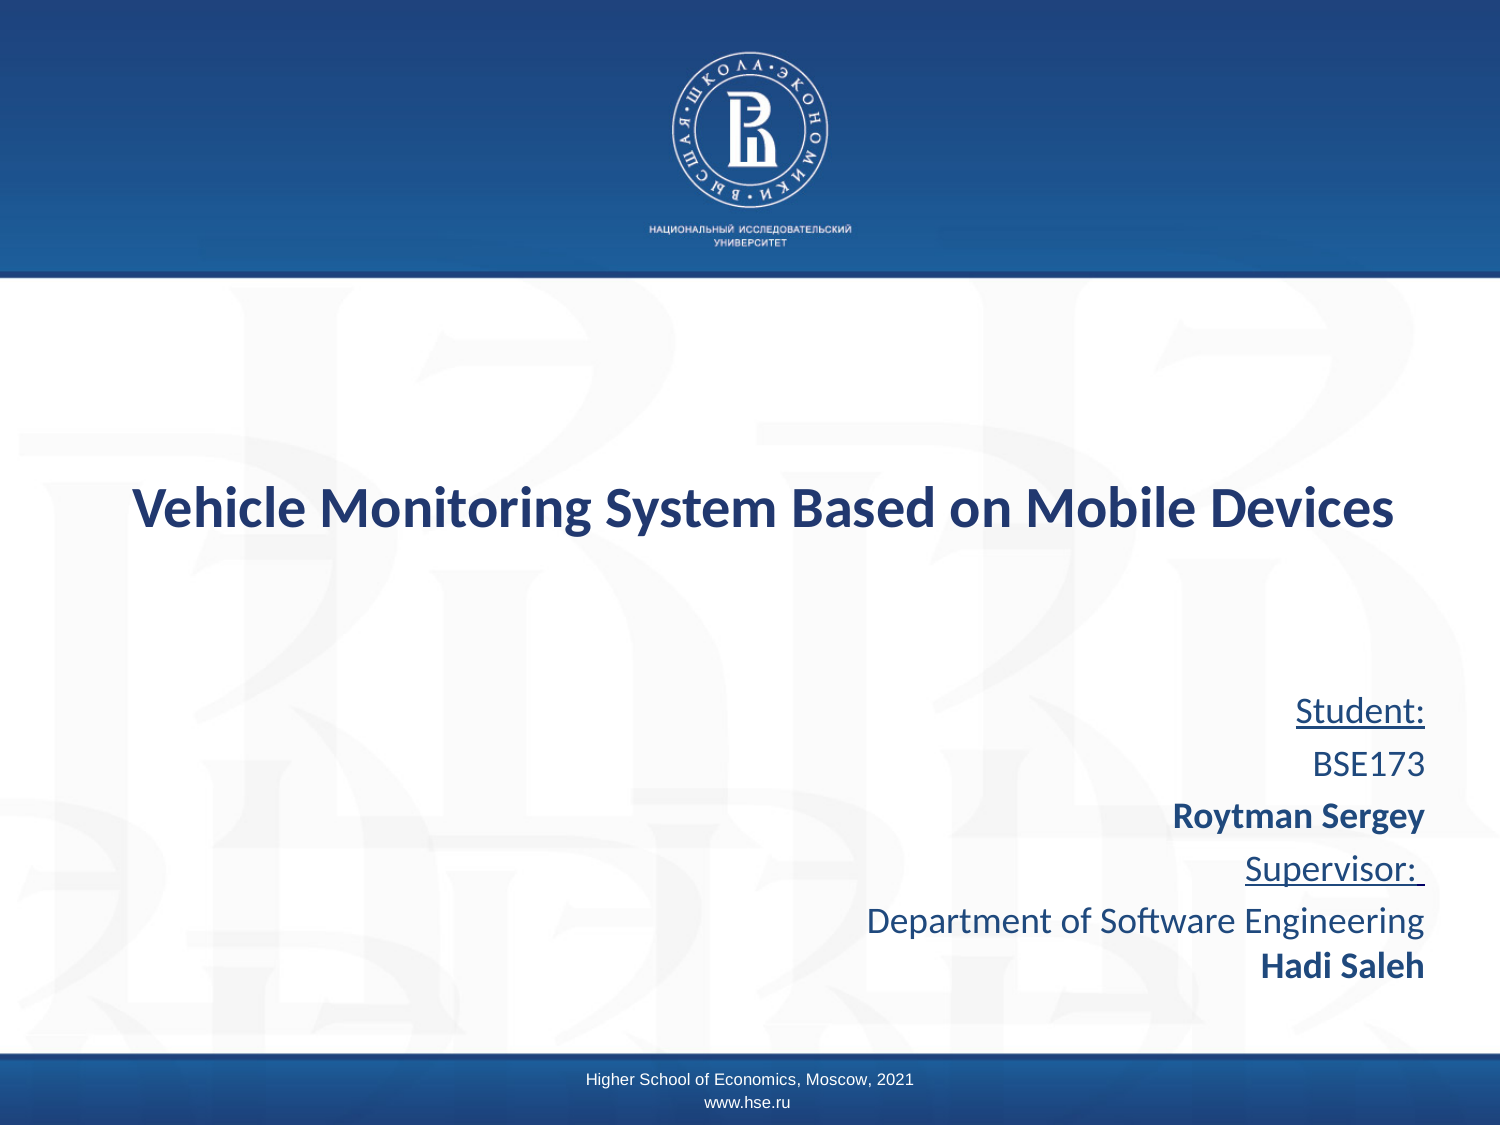

# Vehicle Monitoring System Based on Mobile Devices
Student:
BSE173
Roytman Sergey
Supervisor:
Department of Software Engineering
Hadi Saleh

Higher School of Economics, Moscow, 2021
www.hse.ru